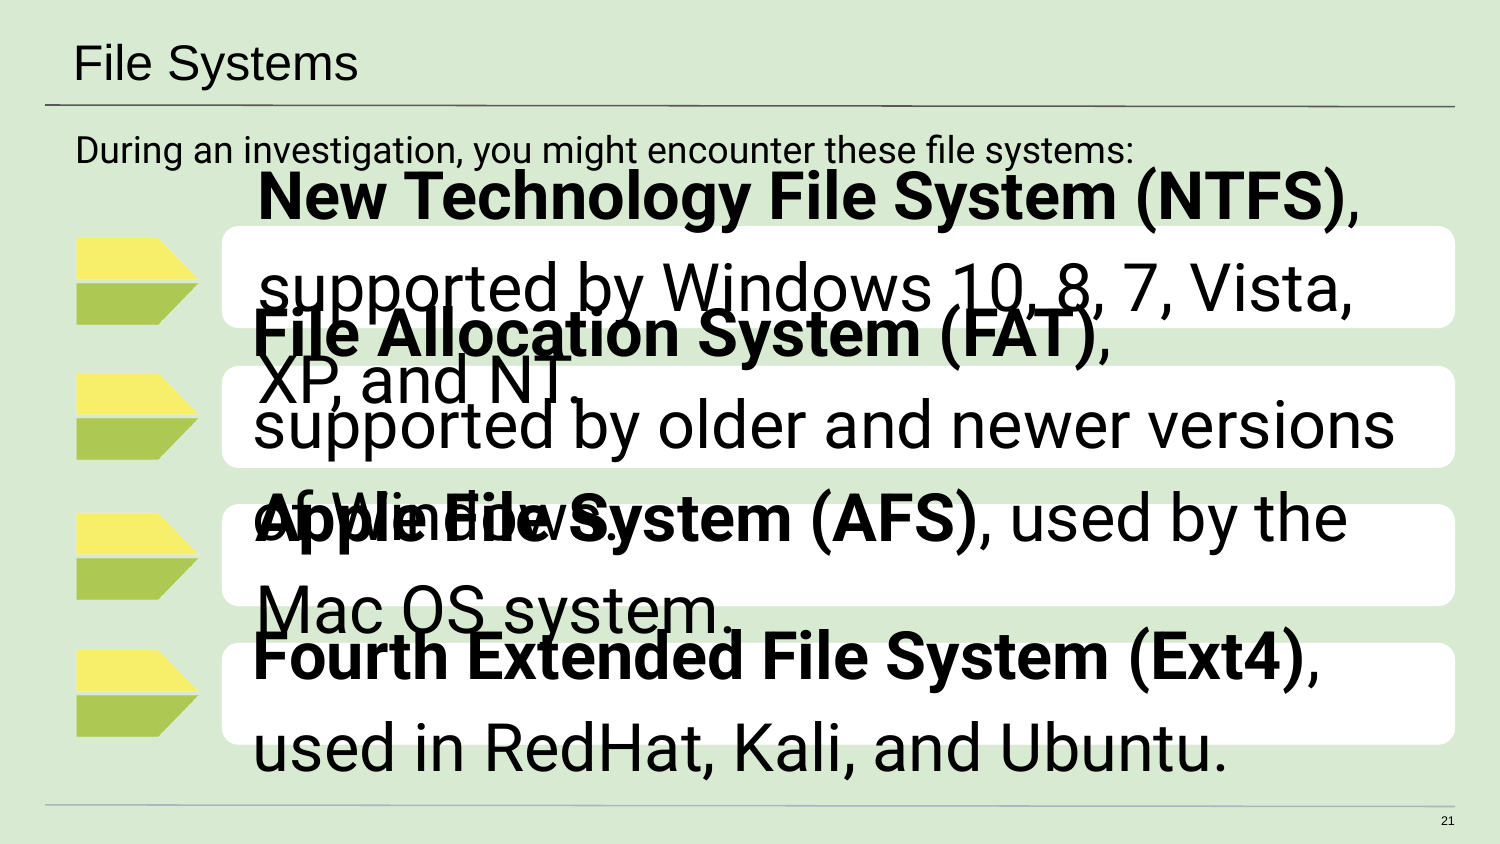

# File Systems
During an investigation, you might encounter these file systems:

New Technology File System (NTFS), supported by Windows 10, 8, 7, Vista, XP, and NT.

File Allocation System (FAT), supported by older and newer versions of Windows.

Apple File System (AFS), used by the Mac OS system.
Fourth Extended File System (Ext4), used in RedHat, Kali, and Ubuntu.

21